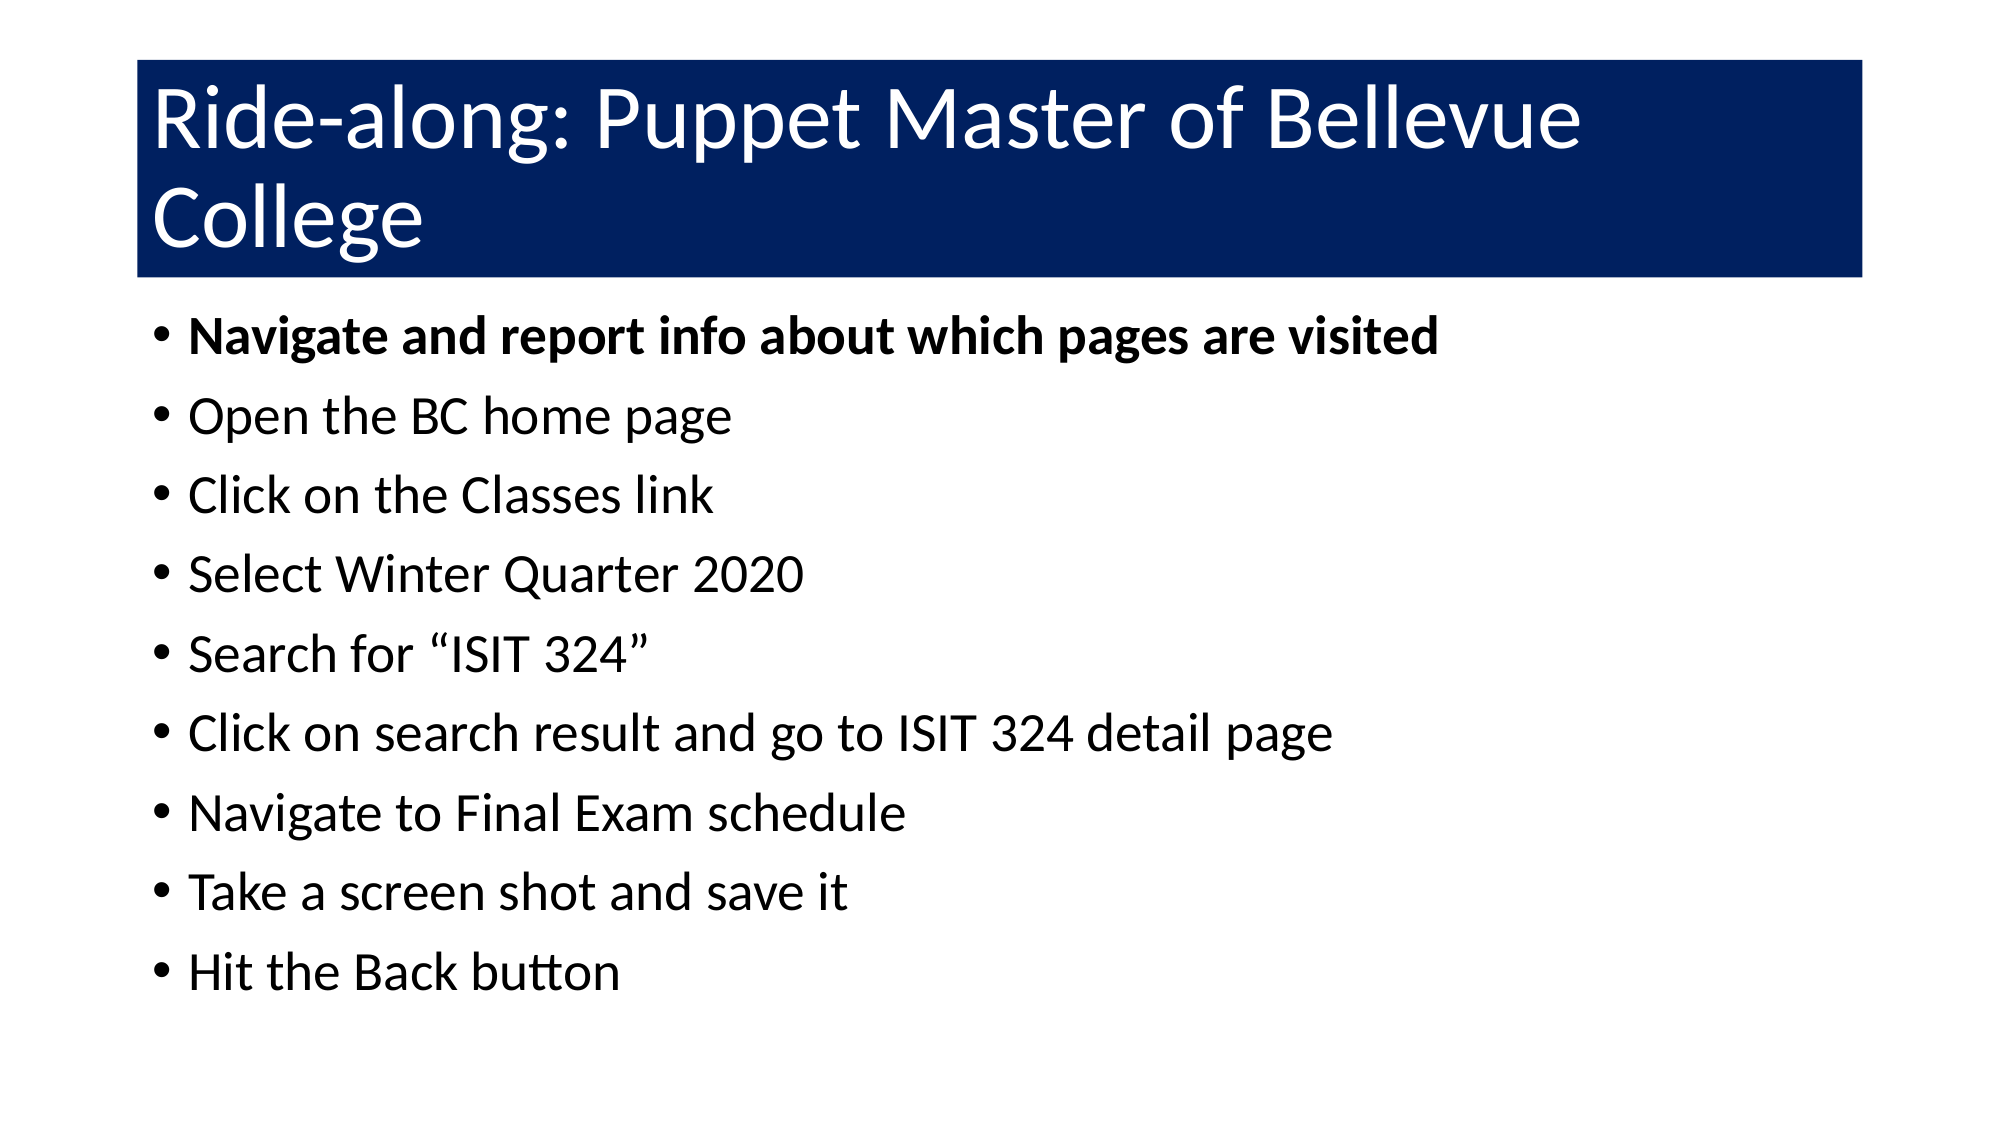

# Ride-along: Puppet Master of Bellevue College
Navigate and report info about which pages are visited
Open the BC home page
Click on the Classes link
Select Winter Quarter 2020
Search for “ISIT 324”
Click on search result and go to ISIT 324 detail page
Navigate to Final Exam schedule
Take a screen shot and save it
Hit the Back button